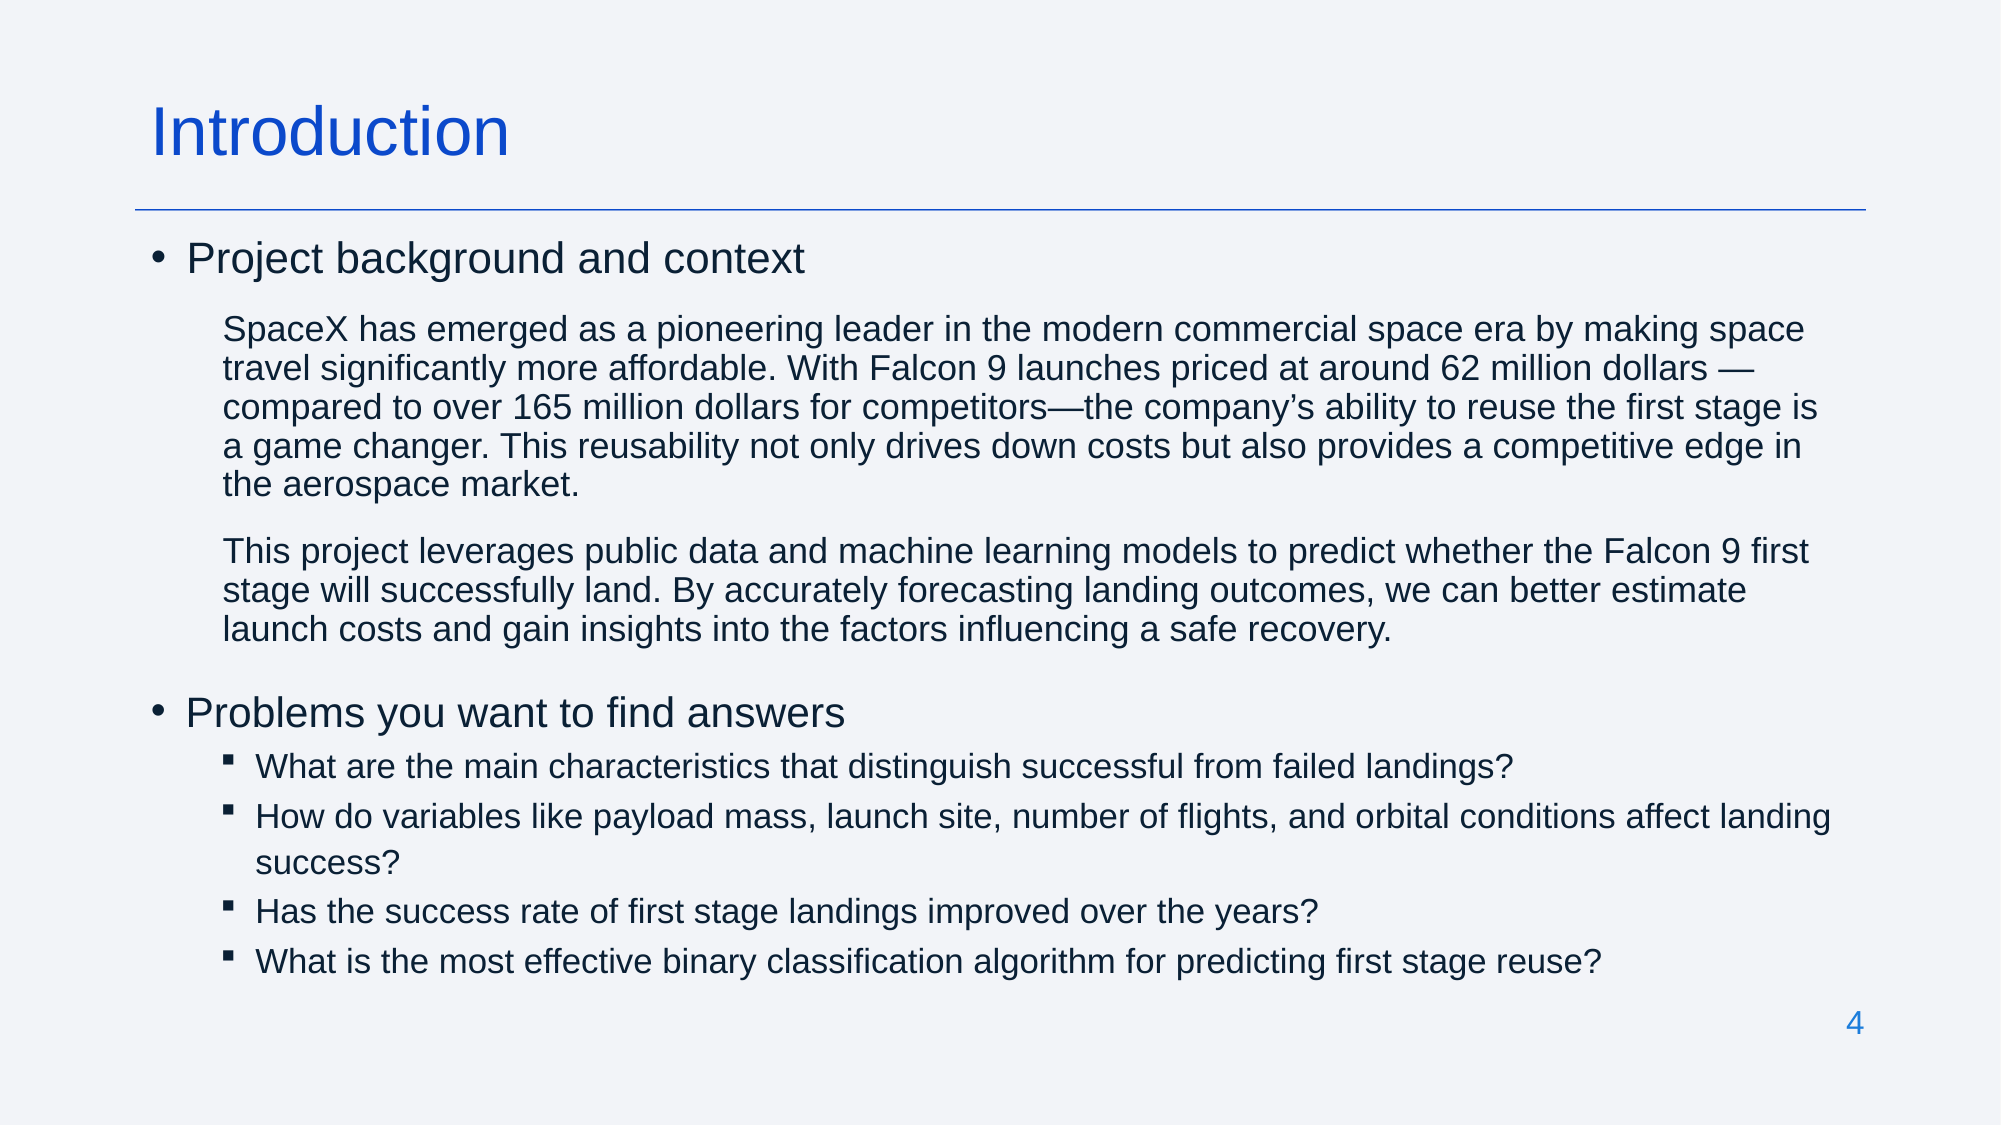

Introduction
Project background and context
SpaceX has emerged as a pioneering leader in the modern commercial space era by making space travel significantly more affordable. With Falcon 9 launches priced at around 62 million dollars —compared to over 165 million dollars for competitors—the company’s ability to reuse the first stage is a game changer. This reusability not only drives down costs but also provides a competitive edge in the aerospace market.
This project leverages public data and machine learning models to predict whether the Falcon 9 first stage will successfully land. By accurately forecasting landing outcomes, we can better estimate launch costs and gain insights into the factors influencing a safe recovery.

Problems you want to find answers
What are the main characteristics that distinguish successful from failed landings?
How do variables like payload mass, launch site, number of flights, and orbital conditions affect landing success?
Has the success rate of first stage landings improved over the years?
What is the most effective binary classification algorithm for predicting first stage reuse?

4